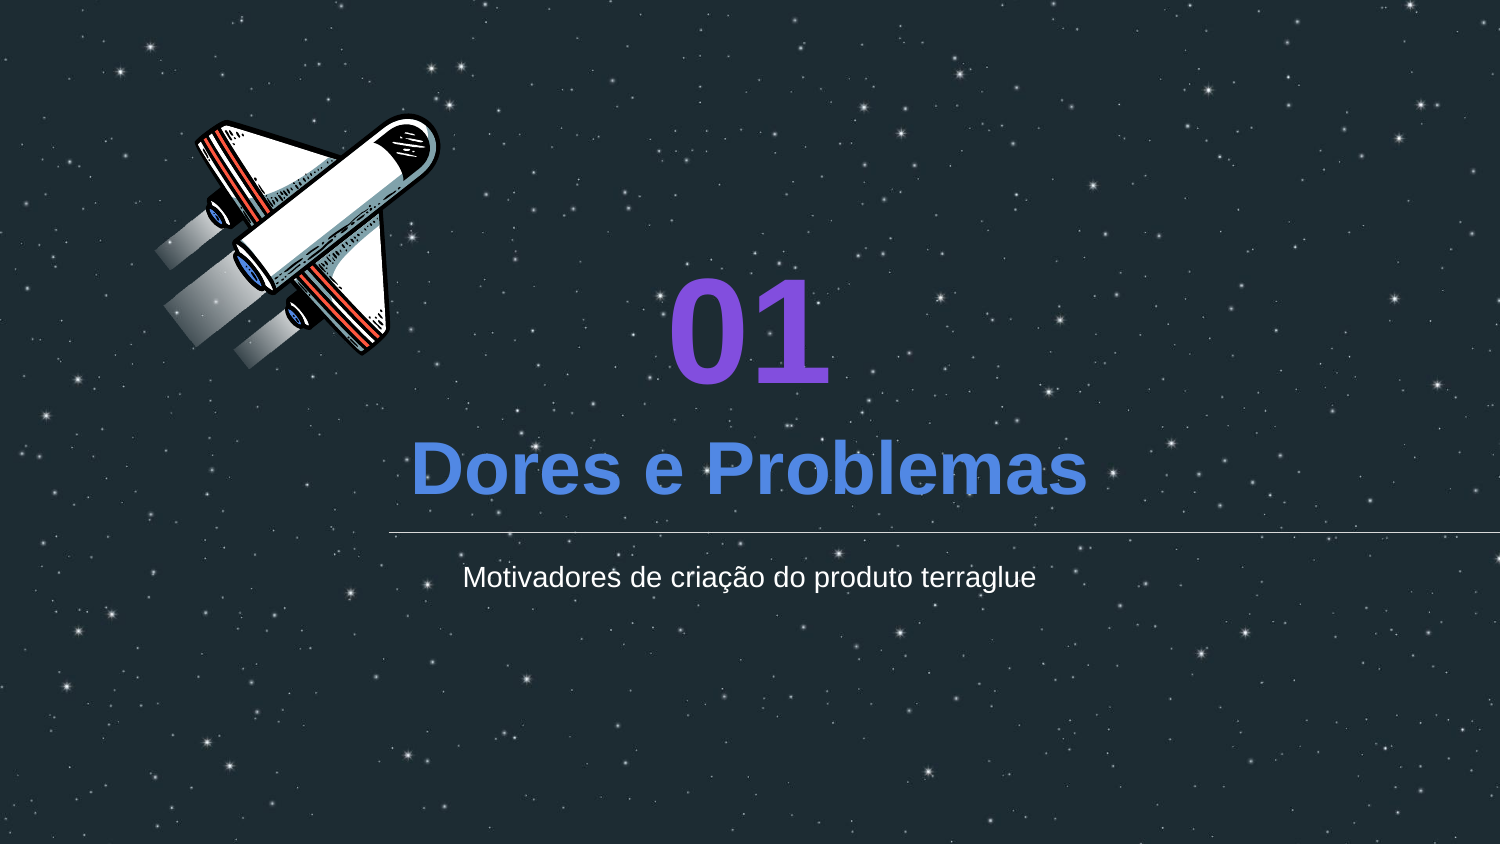

01
# Dores e Problemas
Motivadores de criação do produto terraglue